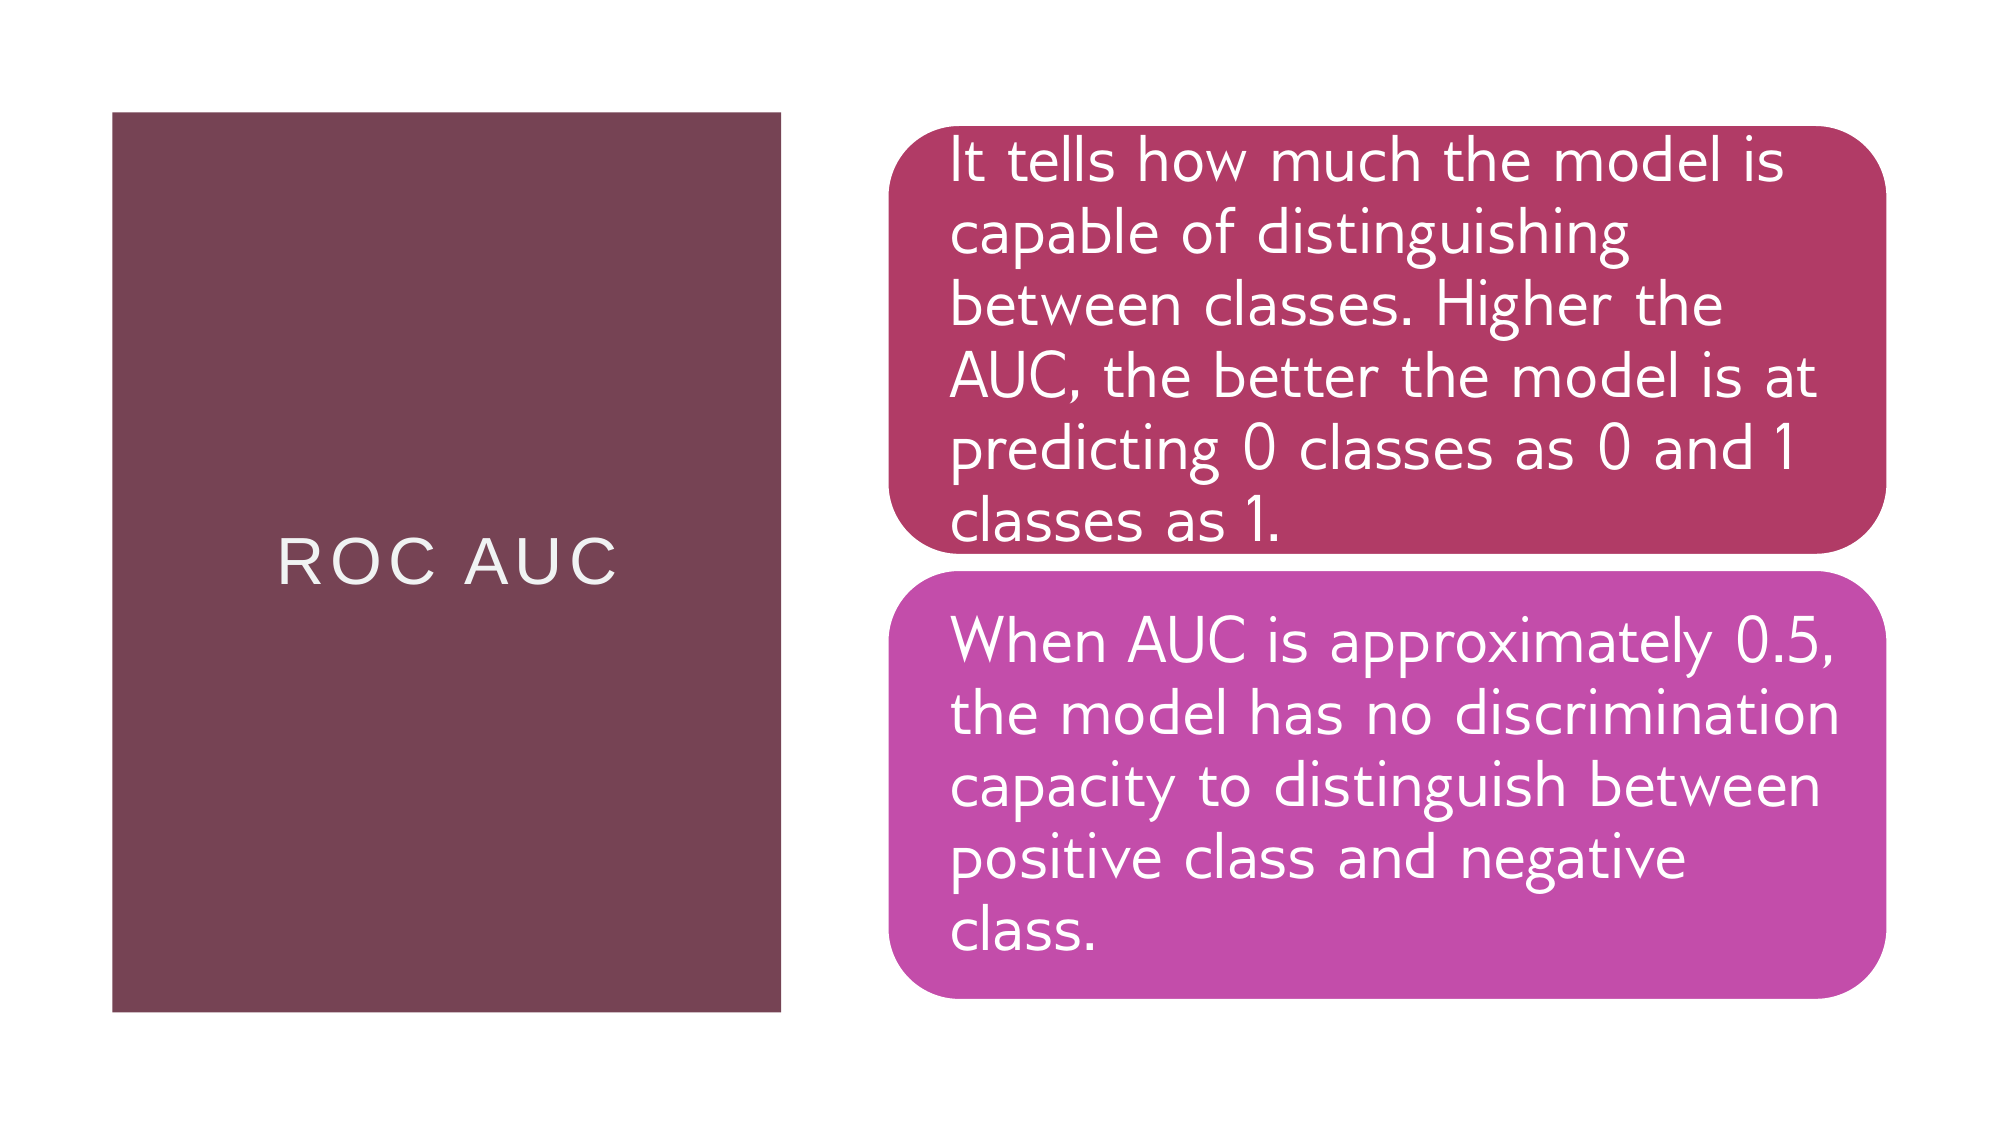

It tells how much the model is capable of distinguishing between classes. Higher the AUC, the better the model is at predicting 0 classes as 0 and 1 classes as 1.
When AUC is approximately 0.5, the model has no discrimination capacity to distinguish between positive class and negative class.
# Roc AUC